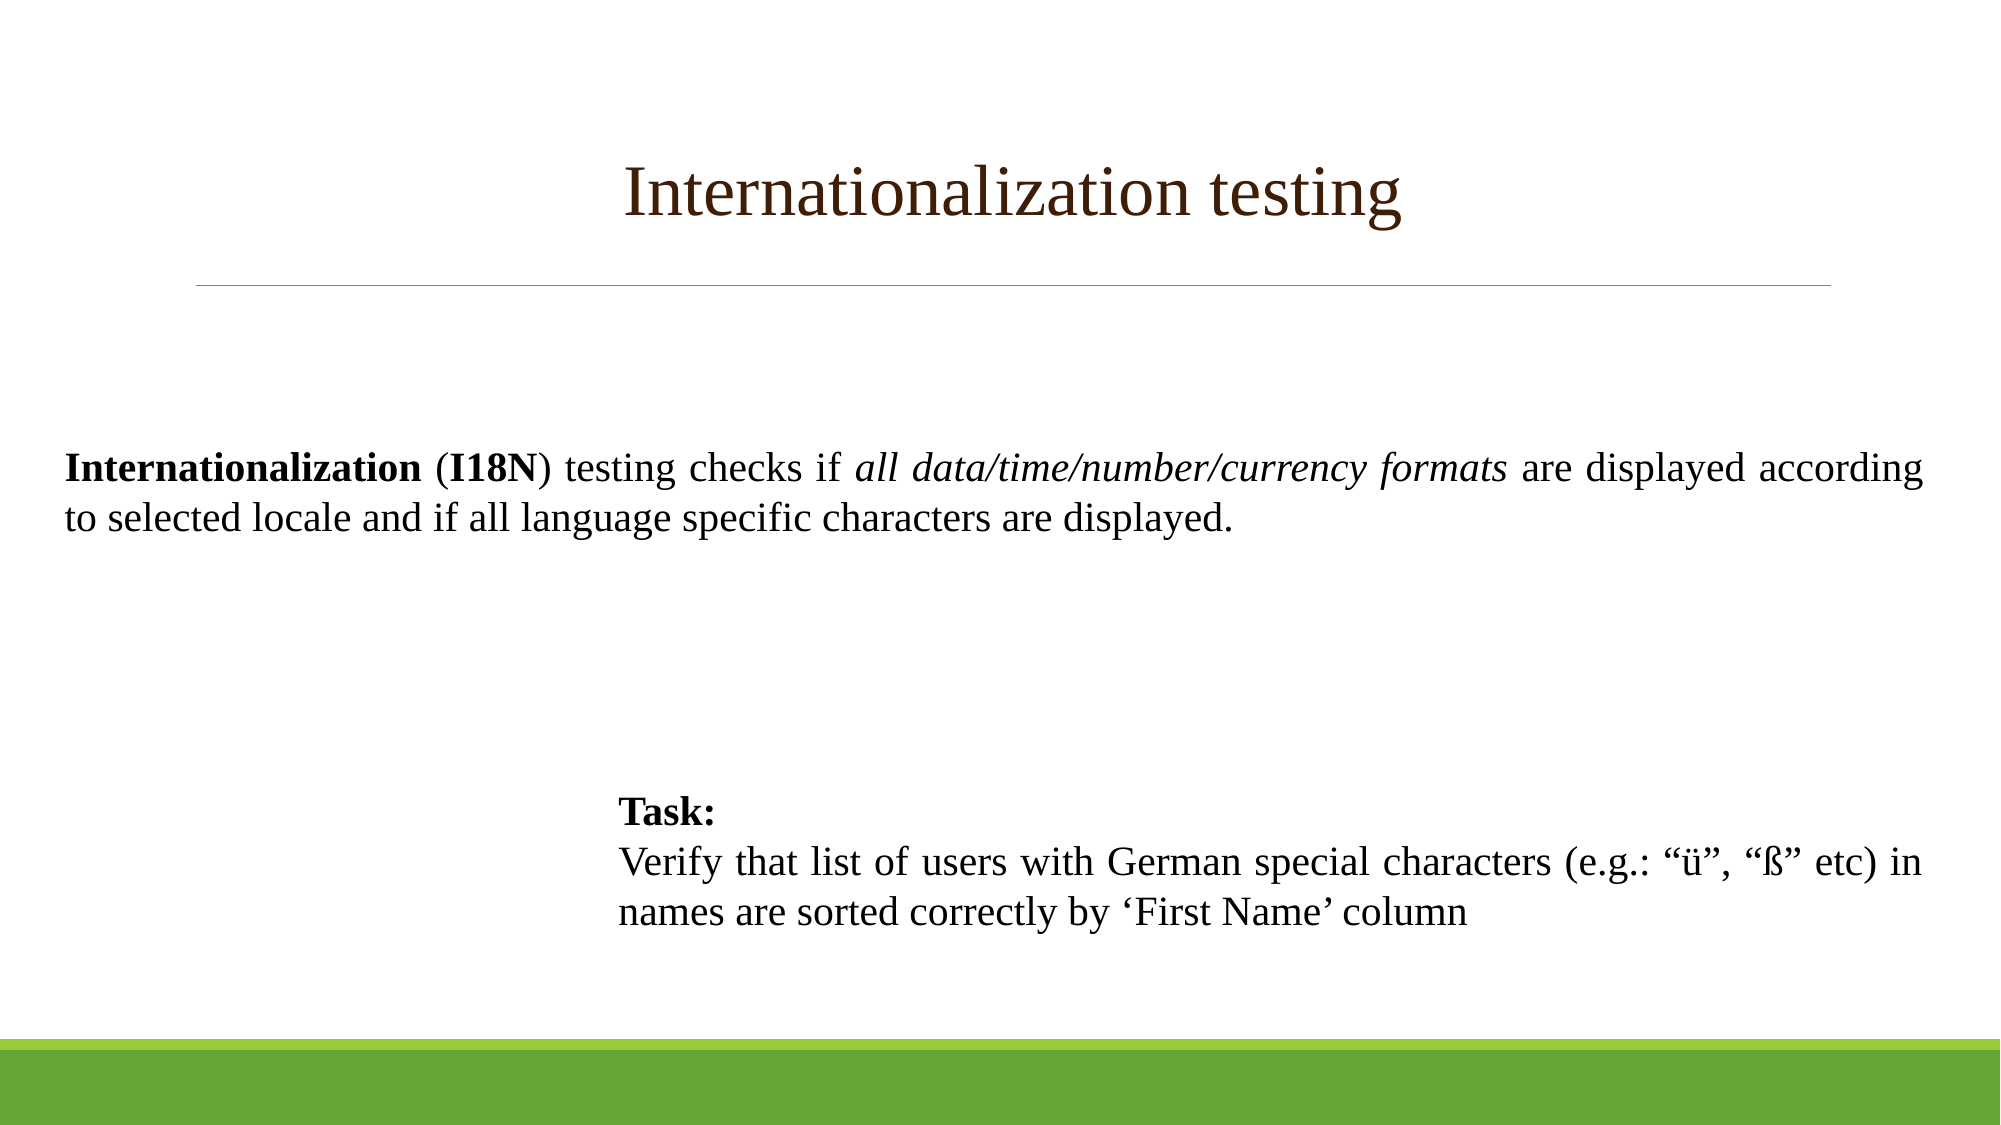

Internationalization testing
Internationalization (I18N) testing checks if all data/time/number/currency formats are displayed according to selected locale and if all language specific characters are displayed.
Task:
Verify that list of users with German special characters (e.g.: “ü”, “ß” etc) in names are sorted correctly by ‘First Name’ column